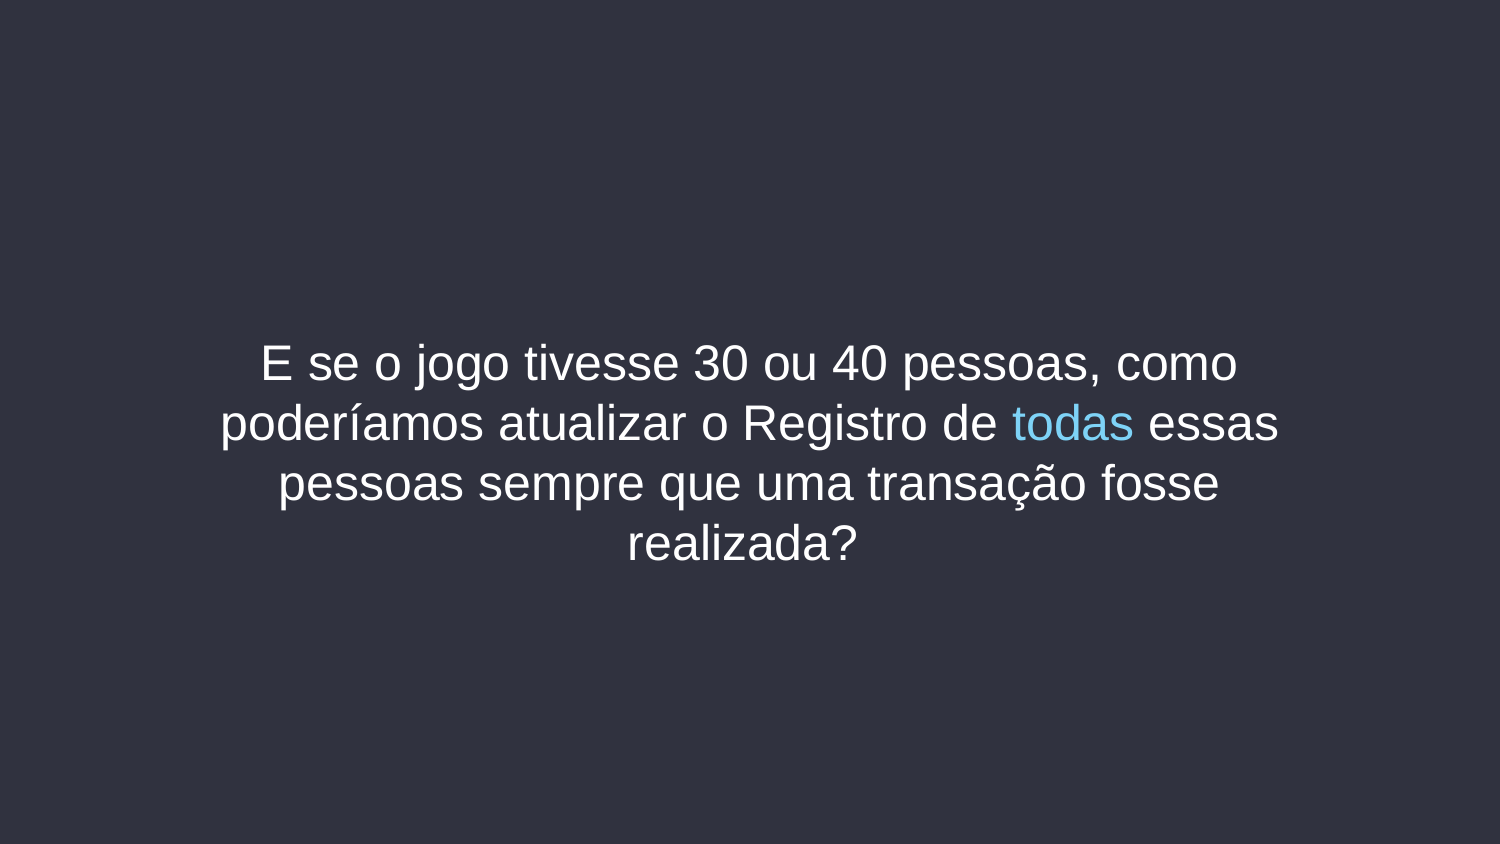

# E se o jogo tivesse 30 ou 40 pessoas, como poderíamos atualizar o Registro de todas essas pessoas sempre que uma transação fosse realizada?